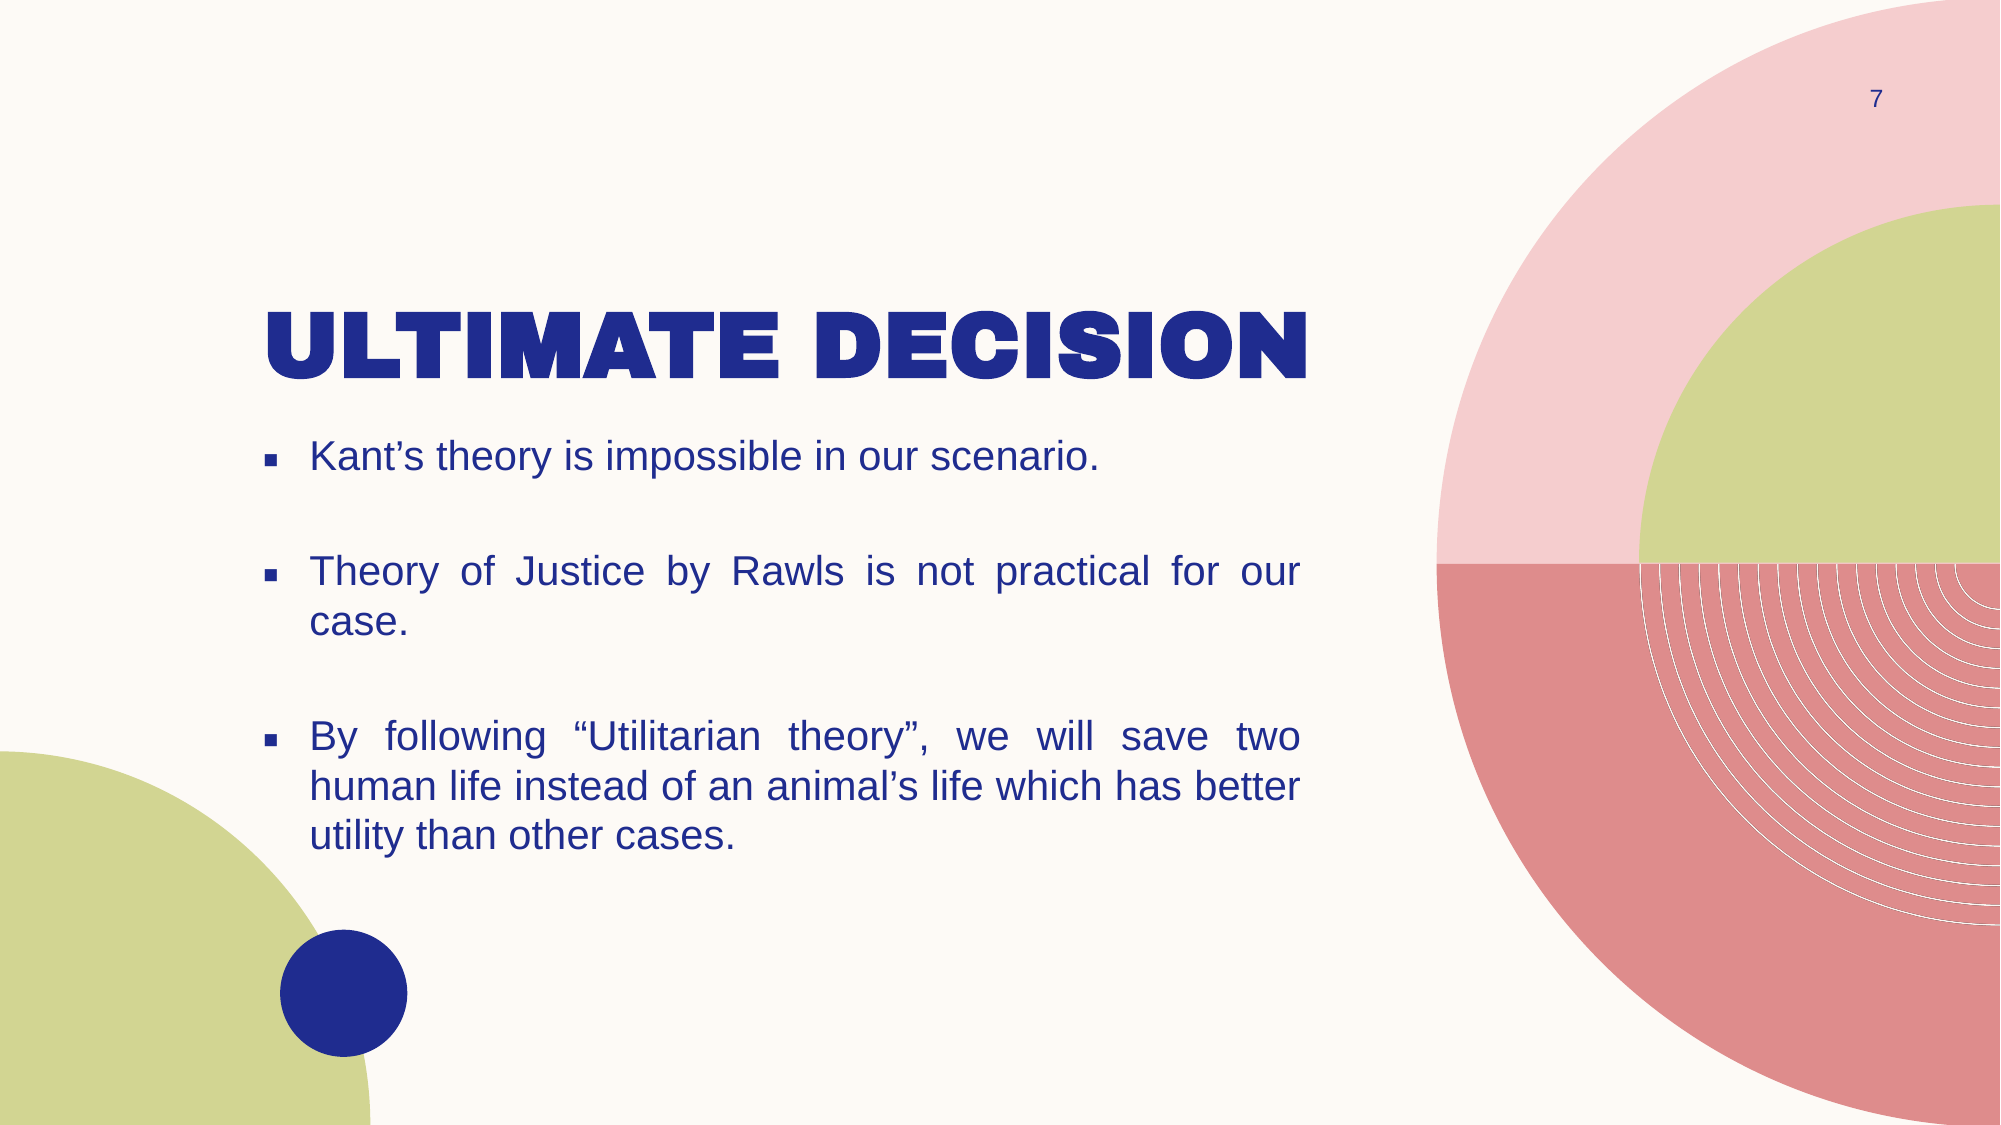

7
# ULTIMATE DECISION
Kant’s theory is impossible in our scenario.

Theory of Justice by Rawls is not practical for our case.

By following “Utilitarian theory”, we will save two human life instead of an animal’s life which has better utility than other cases.